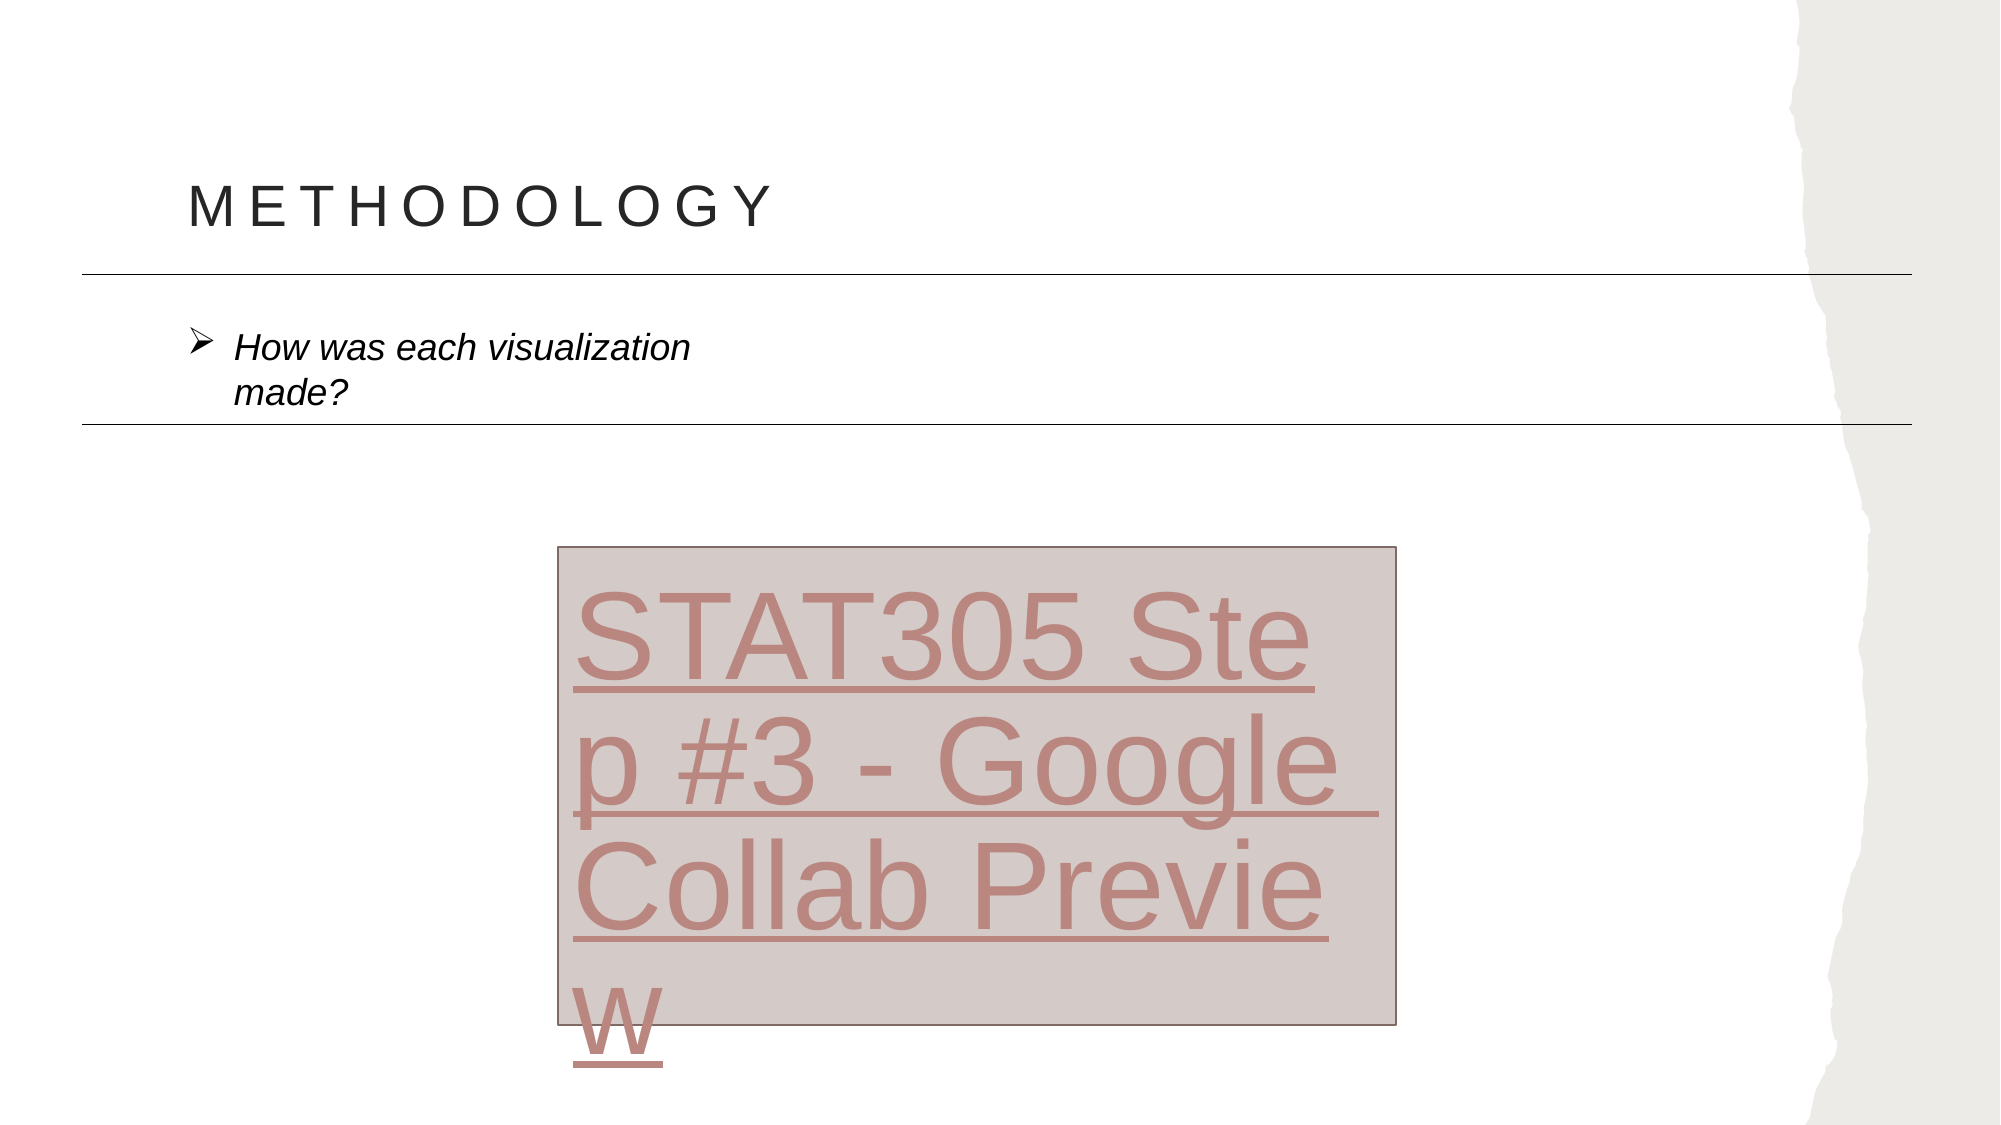

# Methodology
How was each visualization made?
STAT305 Step #3 - Google Collab Preview